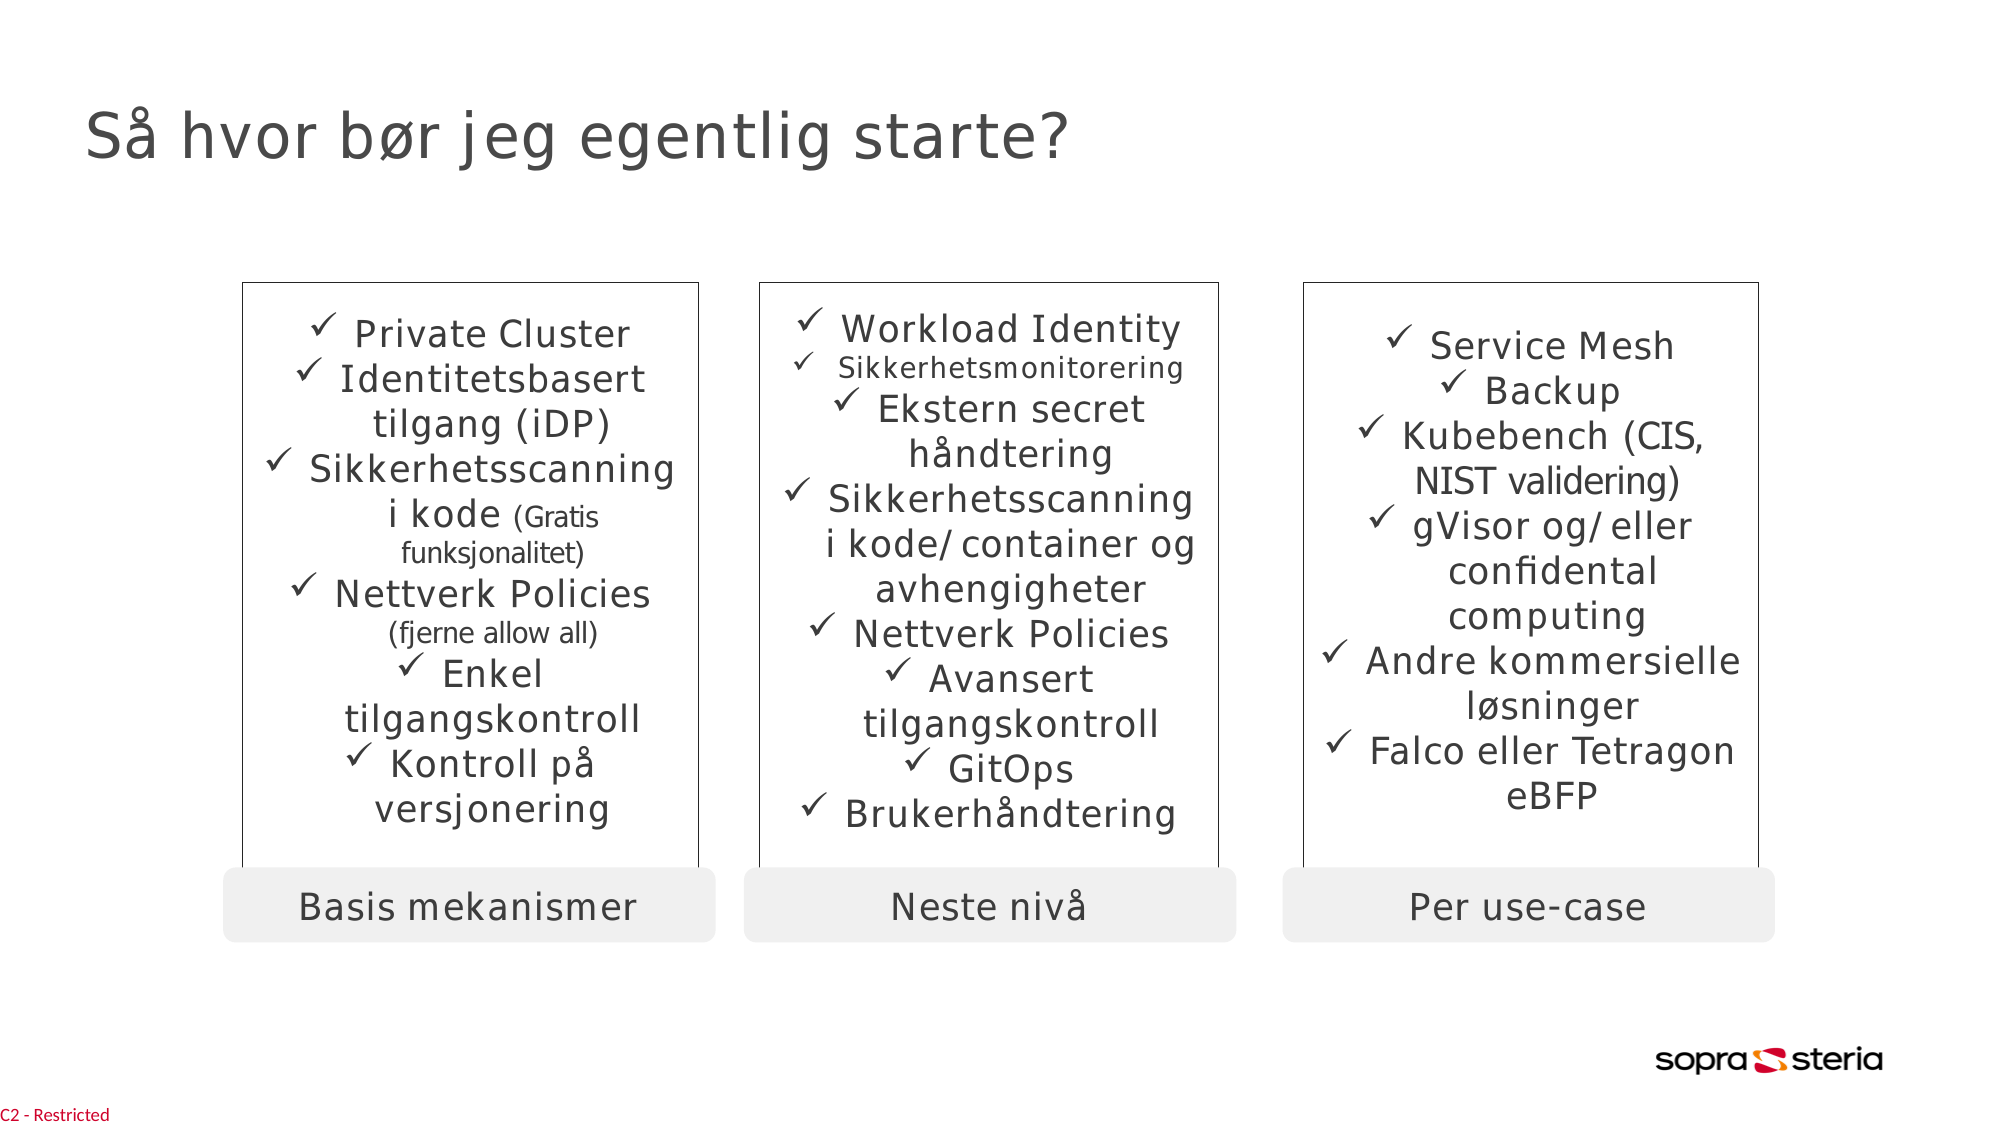

# Så hvor bør jeg egentlig starte?
Private Cluster
Identitetsbasert tilgang (iDP)
Sikkerhetsscanning i kode (Gratis funksjonalitet)
Nettverk Policies (fjerne allow all)
Enkel tilgangskontroll
Kontroll på versjonering

Workload Identity
Sikkerhetsmonitorering
Ekstern secret håndtering
Sikkerhetsscanning i kode/container og avhengigheter
Nettverk Policies
Avansert tilgangskontroll
GitOps
Brukerhåndtering

Service Mesh
Backup
Kubebench (CIS, NIST validering)
gVisor og/eller confidental computing
Andre kommersielle løsninger
Falco eller Tetragon eBFP

Basis mekanismer
Neste nivå
Per use-case